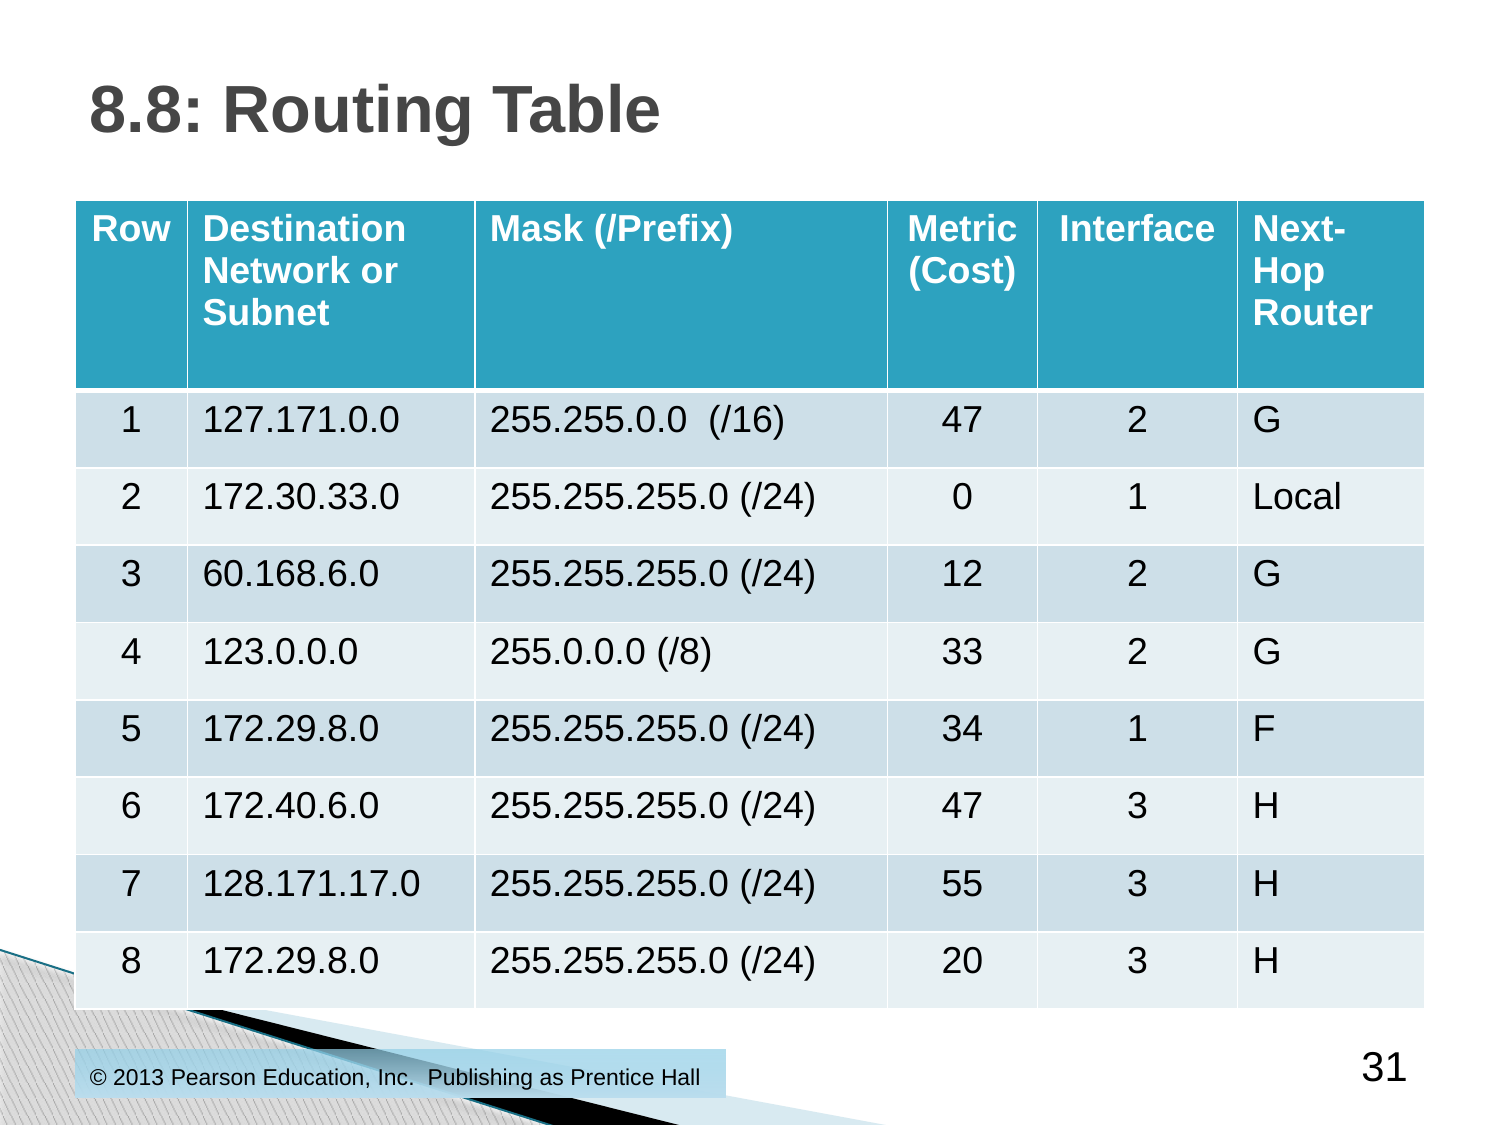

# 8.8: Routing Table
| Row | Destination Network or Subnet | Mask (/Prefix) | Metric (Cost) | Interface | Next-Hop Router |
| --- | --- | --- | --- | --- | --- |
| 1 | 127.171.0.0 | 255.255.0.0 (/16) | 47 | 2 | G |
| 2 | 172.30.33.0 | 255.255.255.0 (/24) | 0 | 1 | Local |
| 3 | 60.168.6.0 | 255.255.255.0 (/24) | 12 | 2 | G |
| 4 | 123.0.0.0 | 255.0.0.0 (/8) | 33 | 2 | G |
| 5 | 172.29.8.0 | 255.255.255.0 (/24) | 34 | 1 | F |
| 6 | 172.40.6.0 | 255.255.255.0 (/24) | 47 | 3 | H |
| 7 | 128.171.17.0 | 255.255.255.0 (/24) | 55 | 3 | H |
| 8 | 172.29.8.0 | 255.255.255.0 (/24) | 20 | 3 | H |
31
© 2013 Pearson Education, Inc.  Publishing as Prentice Hall